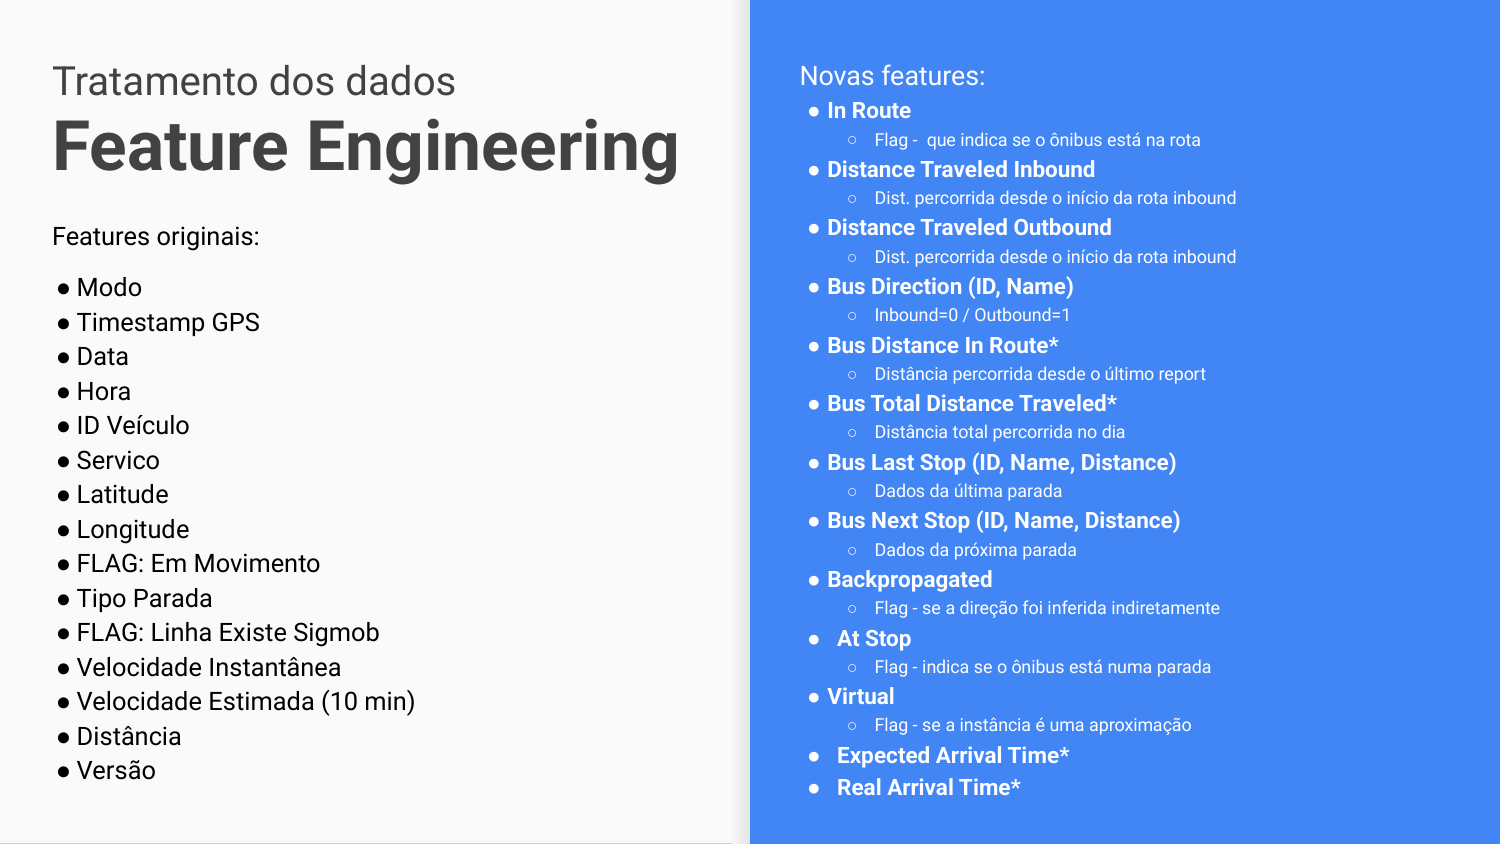

# Tratamento dos dados
Feature Engineering
Novas features:
In Route
Flag -  que indica se o ônibus está na rota
Distance Traveled Inbound
Dist. percorrida desde o início da rota inbound
Distance Traveled Outbound
Dist. percorrida desde o início da rota inbound
Bus Direction (ID, Name)
Inbound=0 / Outbound=1
Bus Distance In Route*
Distância percorrida desde o último report
Bus Total Distance Traveled*
Distância total percorrida no dia
Bus Last Stop (ID, Name, Distance)
Dados da última parada
Bus Next Stop (ID, Name, Distance)
Dados da próxima parada
Backpropagated
Flag - se a direção foi inferida indiretamente
At Stop
Flag - indica se o ônibus está numa parada
Virtual
Flag - se a instância é uma aproximação
Expected Arrival Time*
Real Arrival Time*
Features originais:
Modo
Timestamp GPS
Data
Hora
ID Veículo
Servico
Latitude
Longitude
FLAG: Em Movimento
Tipo Parada
FLAG: Linha Existe Sigmob
Velocidade Instantânea
Velocidade Estimada (10 min)
Distância
Versão